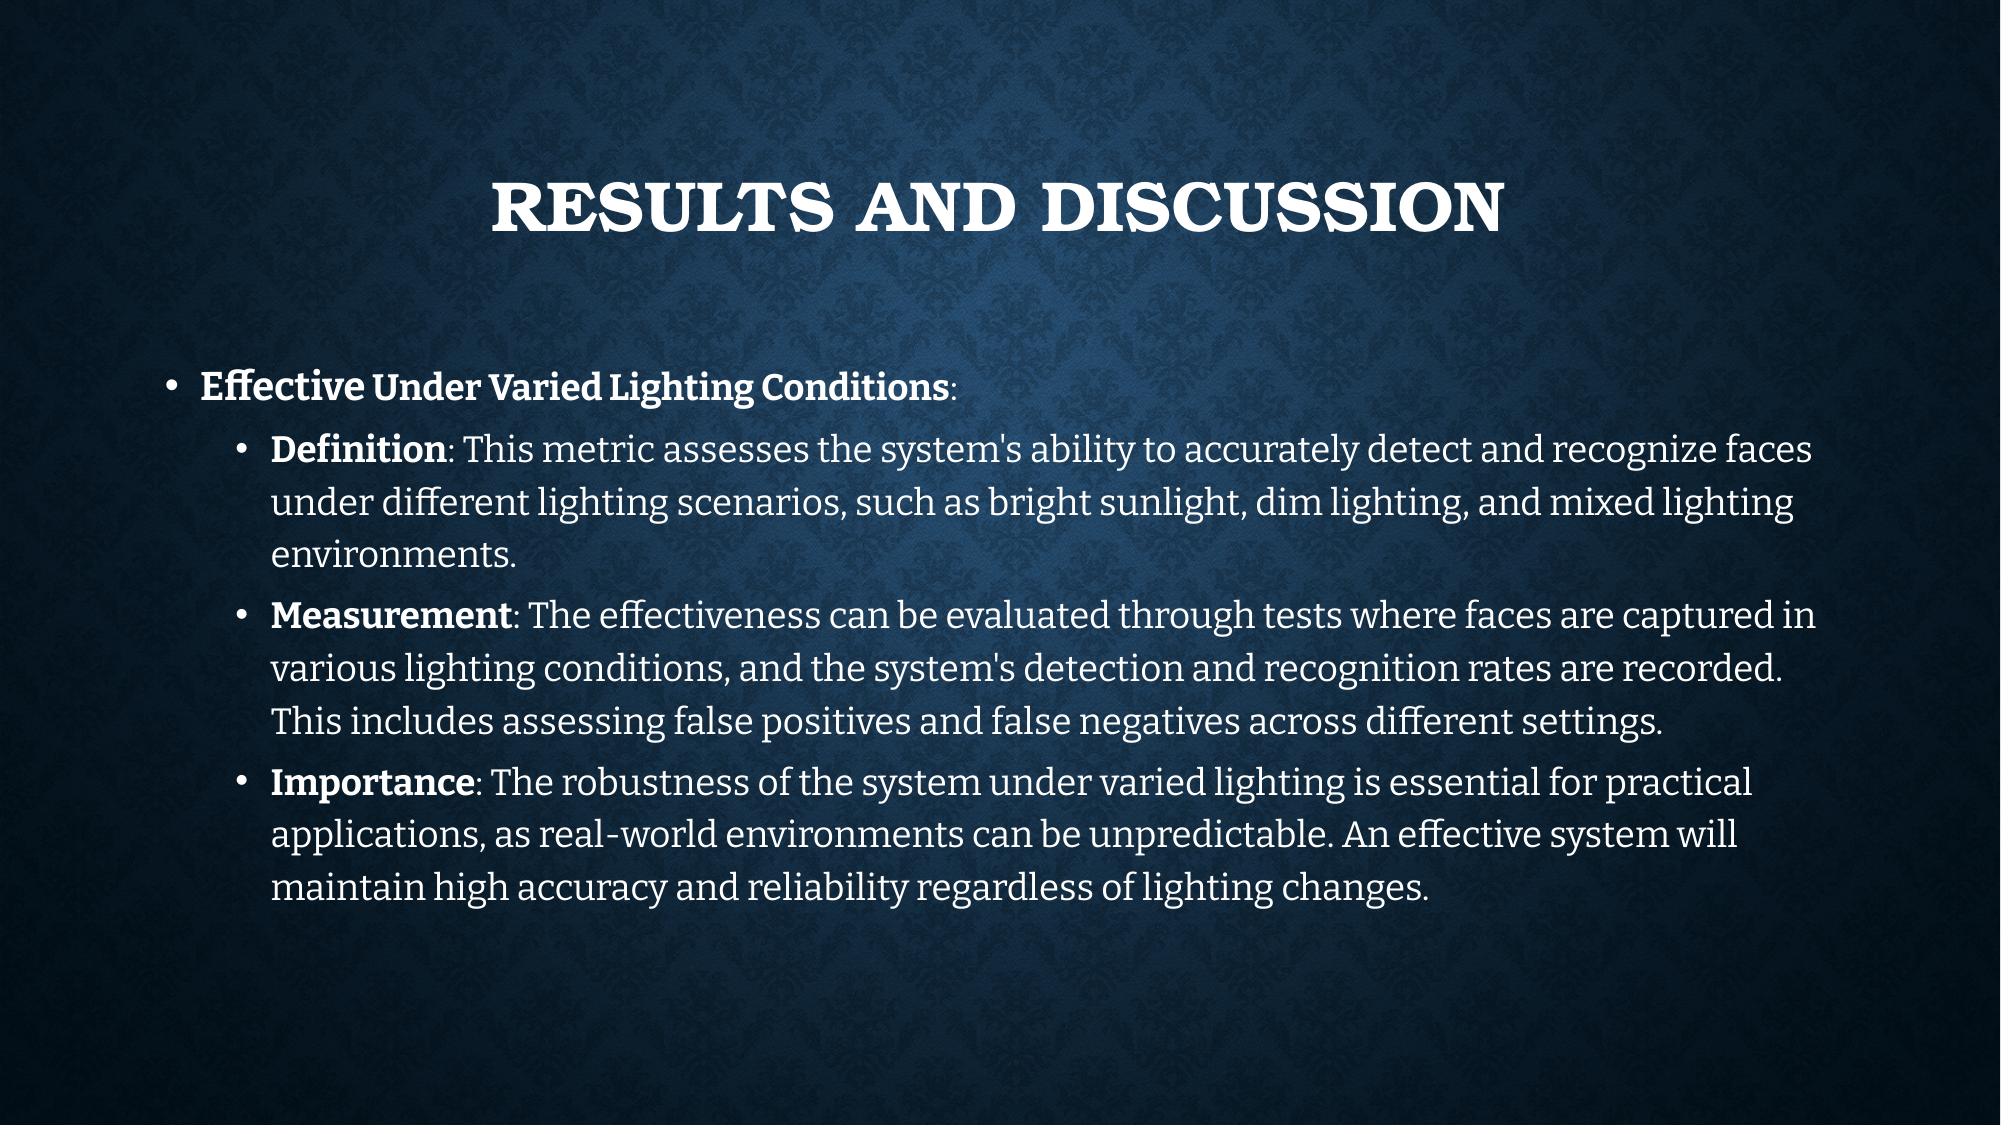

# Results and Discussion
Effective Under Varied Lighting Conditions:
Definition: This metric assesses the system's ability to accurately detect and recognize faces under different lighting scenarios, such as bright sunlight, dim lighting, and mixed lighting environments.
Measurement: The effectiveness can be evaluated through tests where faces are captured in various lighting conditions, and the system's detection and recognition rates are recorded. This includes assessing false positives and false negatives across different settings.
Importance: The robustness of the system under varied lighting is essential for practical applications, as real-world environments can be unpredictable. An effective system will maintain high accuracy and reliability regardless of lighting changes.